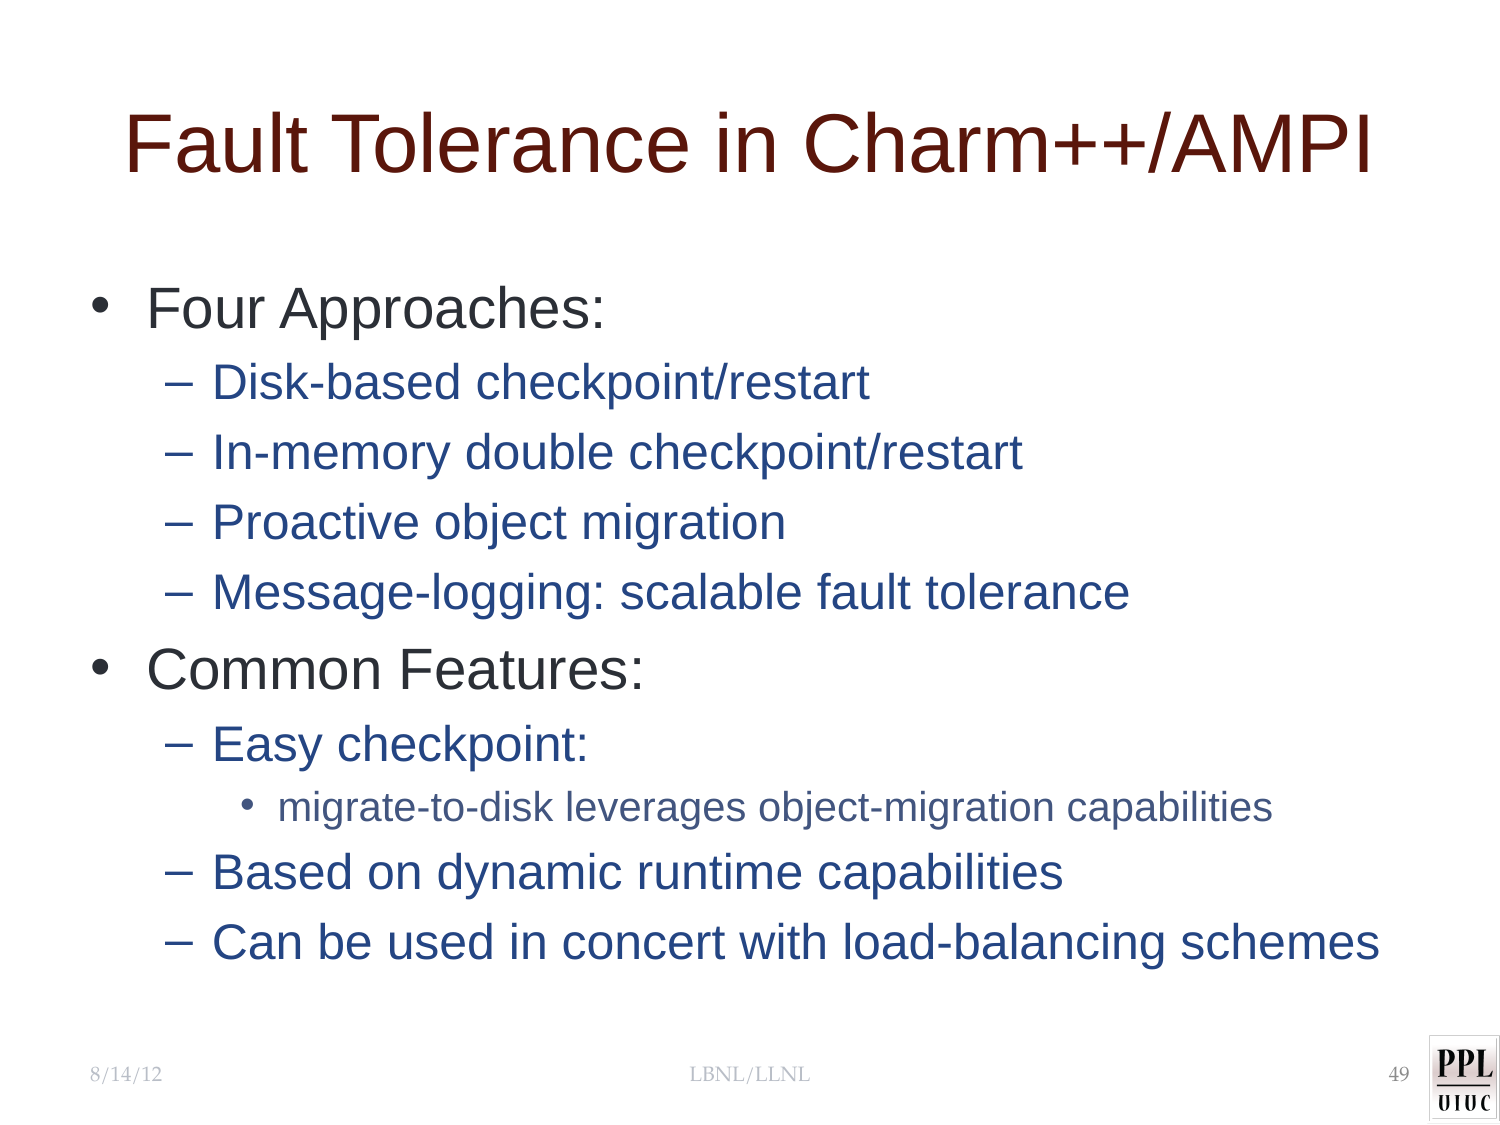

Four Approaches:
Disk-based checkpoint/restart
In-memory double checkpoint/restart
Proactive object migration
Message-logging: scalable fault tolerance
Common Features:
Easy checkpoint:
migrate-to-disk leverages object-migration capabilities
Based on dynamic runtime capabilities
Can be used in concert with load-balancing schemes
Fault Tolerance in Charm++/AMPI
8/14/12
LBNL/LLNL
49